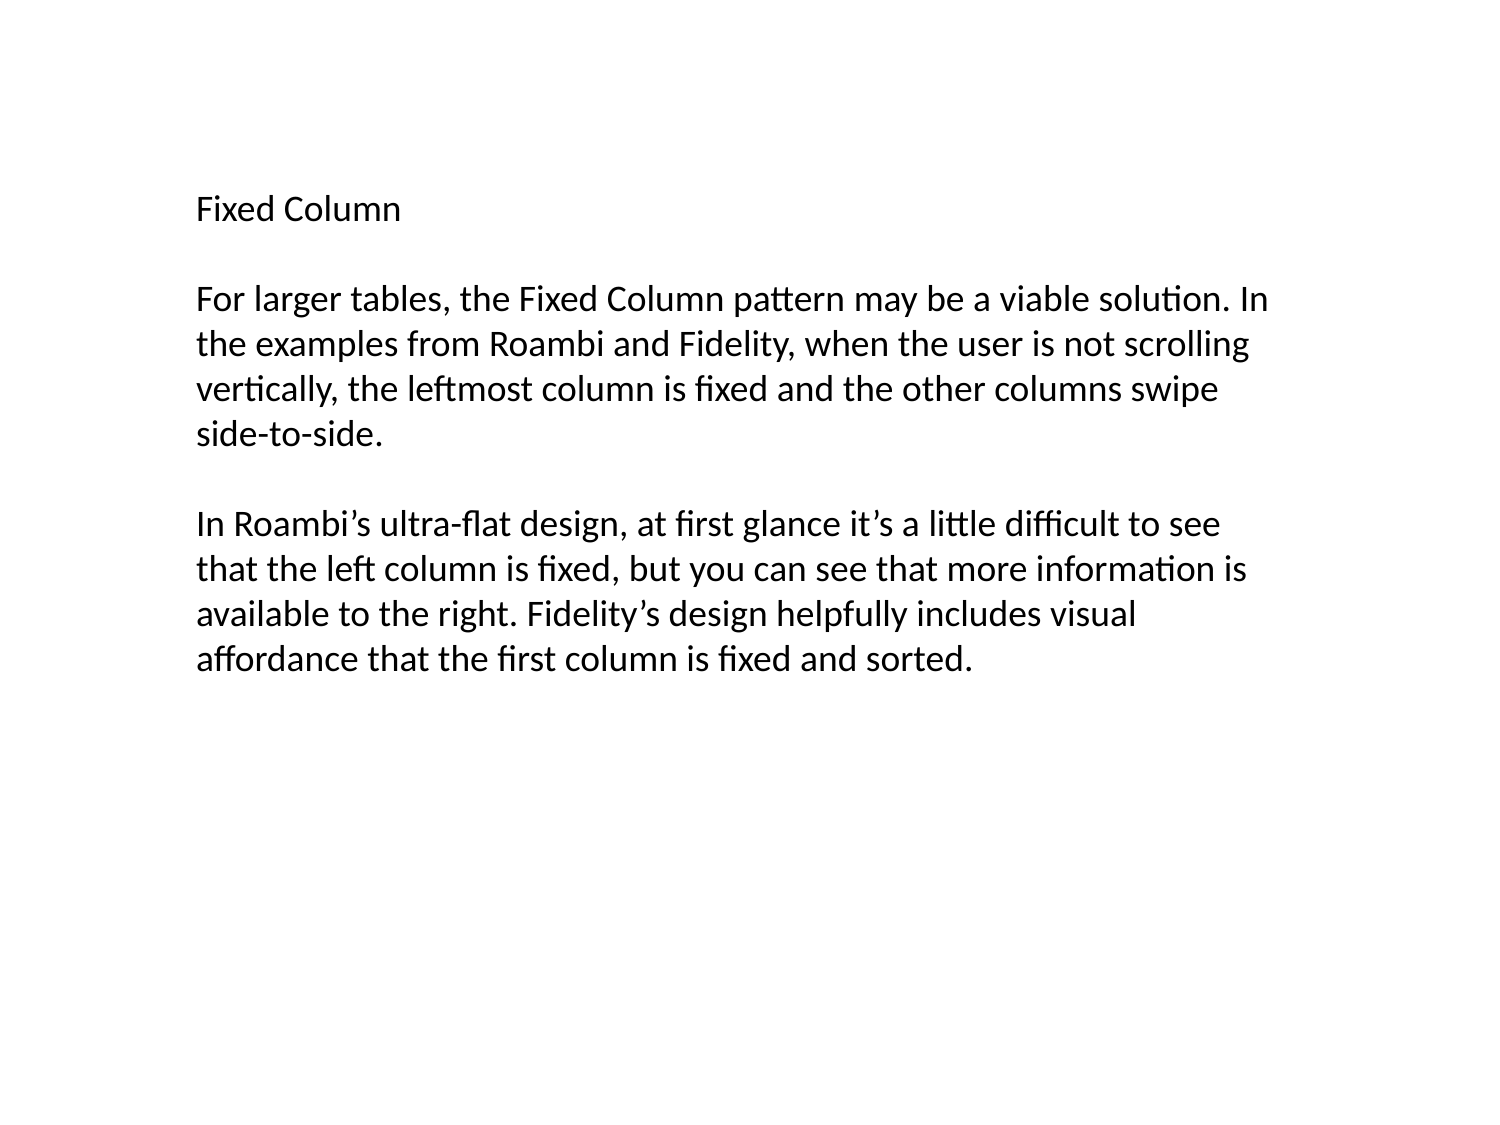

Fixed Column

For larger tables, the Fixed Column pattern may be a viable solution. In the examples from Roambi and Fidelity, when the user is not scrolling vertically, the leftmost column is fixed and the other columns swipe side-to-side.

In Roambi’s ultra-flat design, at first glance it’s a little difficult to see that the left column is fixed, but you can see that more information is available to the right. Fidelity’s design helpfully includes visual affordance that the first column is fixed and sorted.